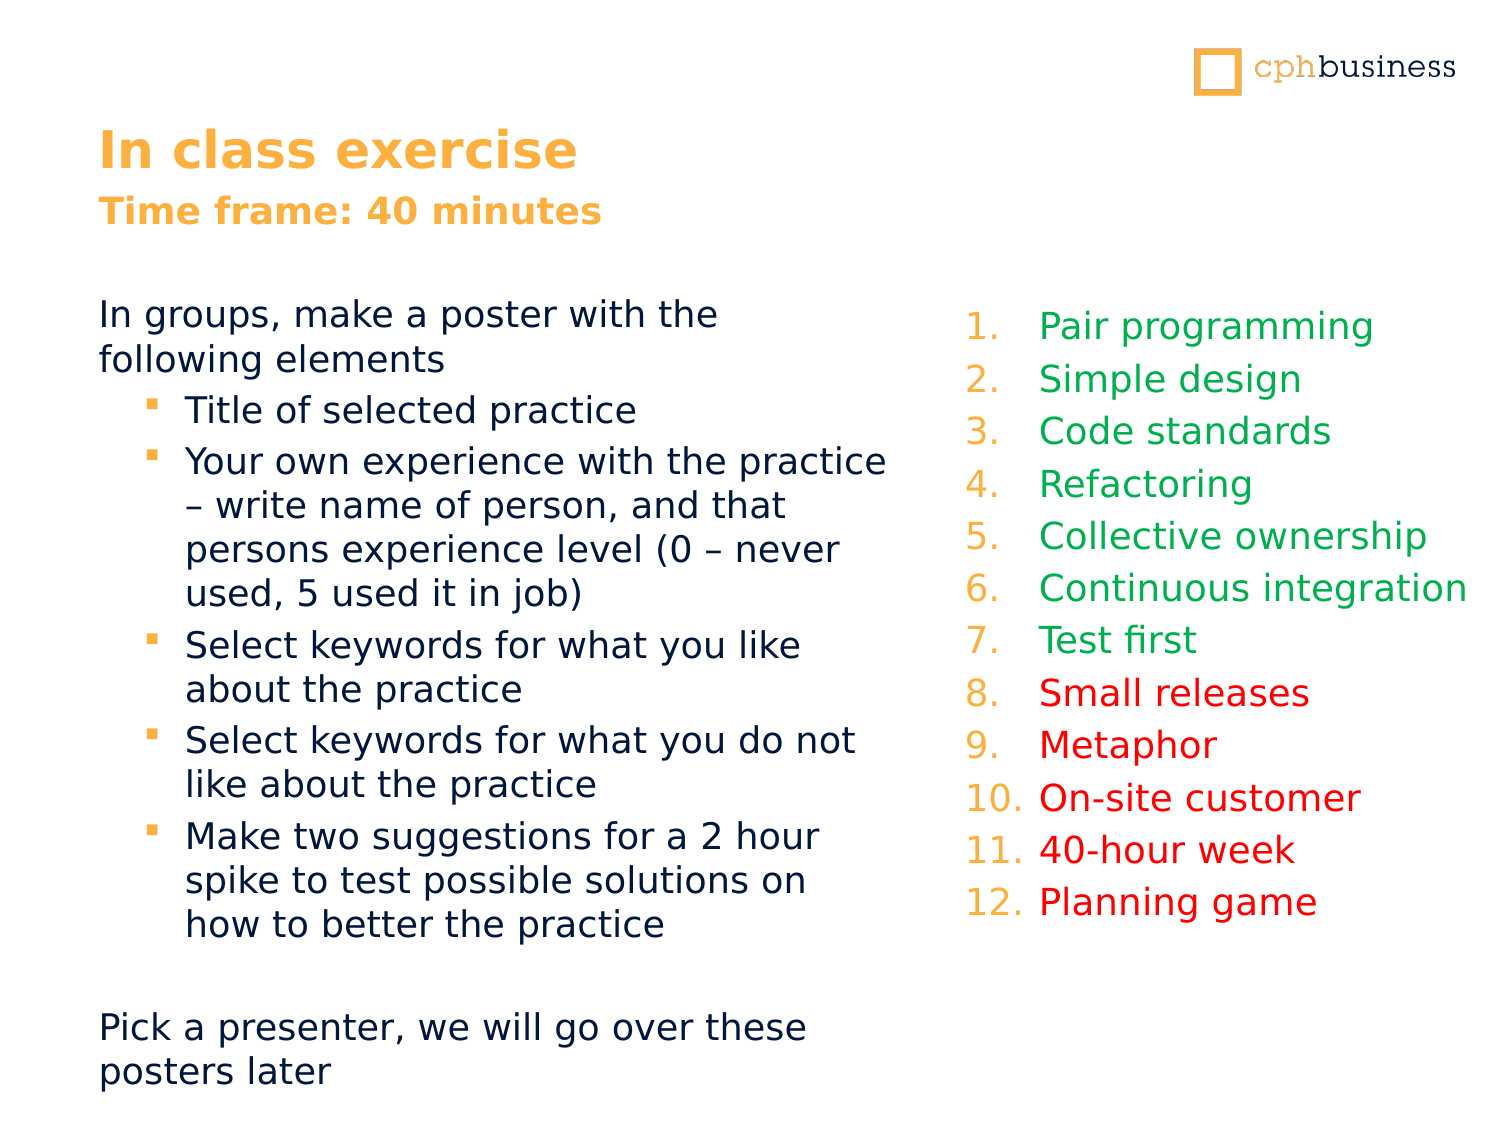

In class exercise
Time frame: 40 minutes
In groups, make a poster with the following elements
Title of selected practice
Your own experience with the practice – write name of person, and that persons experience level (0 – never used, 5 used it in job)
Select keywords for what you like about the practice
Select keywords for what you do not like about the practice
Make two suggestions for a 2 hour spike to test possible solutions on how to better the practice

Pick a presenter, we will go over these posters later
Pair programming
Simple design
Code standards
Refactoring
Collective ownership
Continuous integration
Test first
Small releases
Metaphor
On-site customer
40-hour week
Planning game